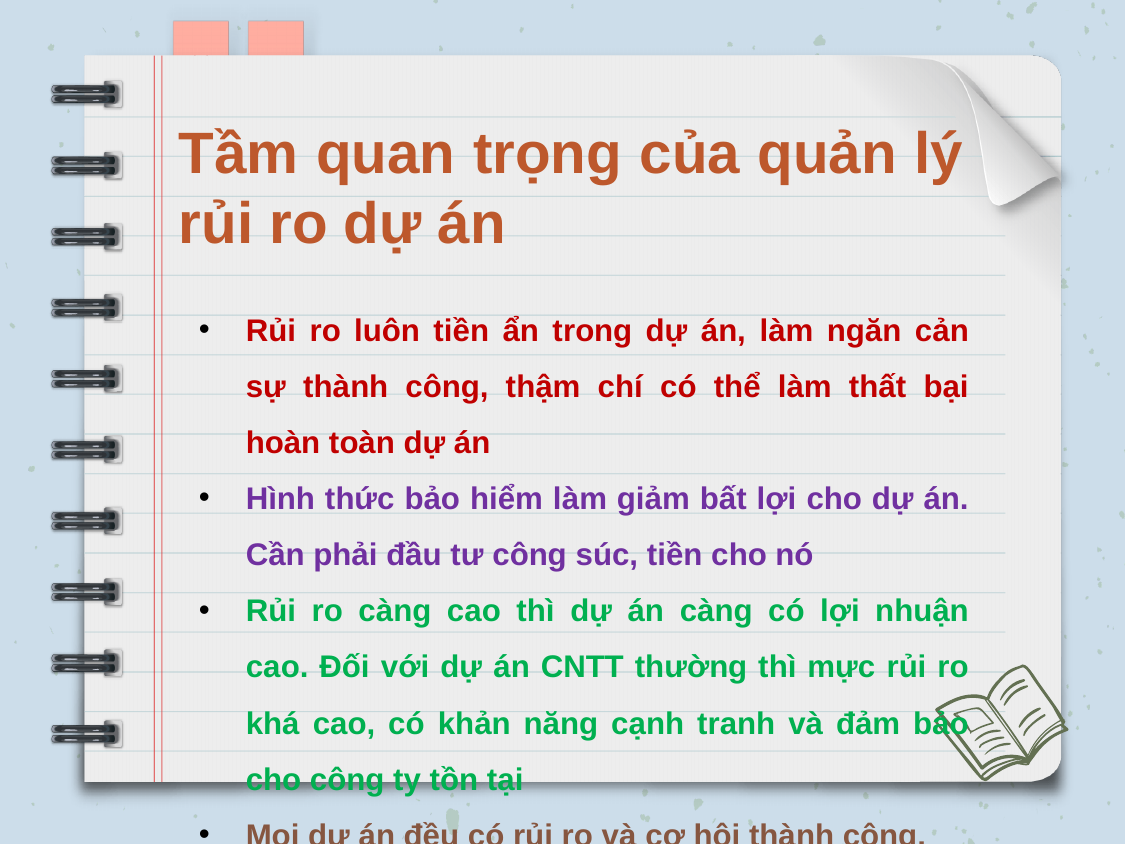

Tầm quan trọng của quản lý rủi ro dự án
Rủi ro luôn tiền ẩn trong dự án, làm ngăn cản sự thành công, thậm chí có thể làm thất bại hoàn toàn dự án
Hình thức bảo hiểm làm giảm bất lợi cho dự án. Cần phải đầu tư công súc, tiền cho nó
Rủi ro càng cao thì dự án càng có lợi nhuận cao. Đối với dự án CNTT thường thì mực rủi ro khá cao, có khản năng cạnh tranh và đảm bảo cho công ty tồn tại
Mọi dự án đều có rủi ro và cơ hội thành công.